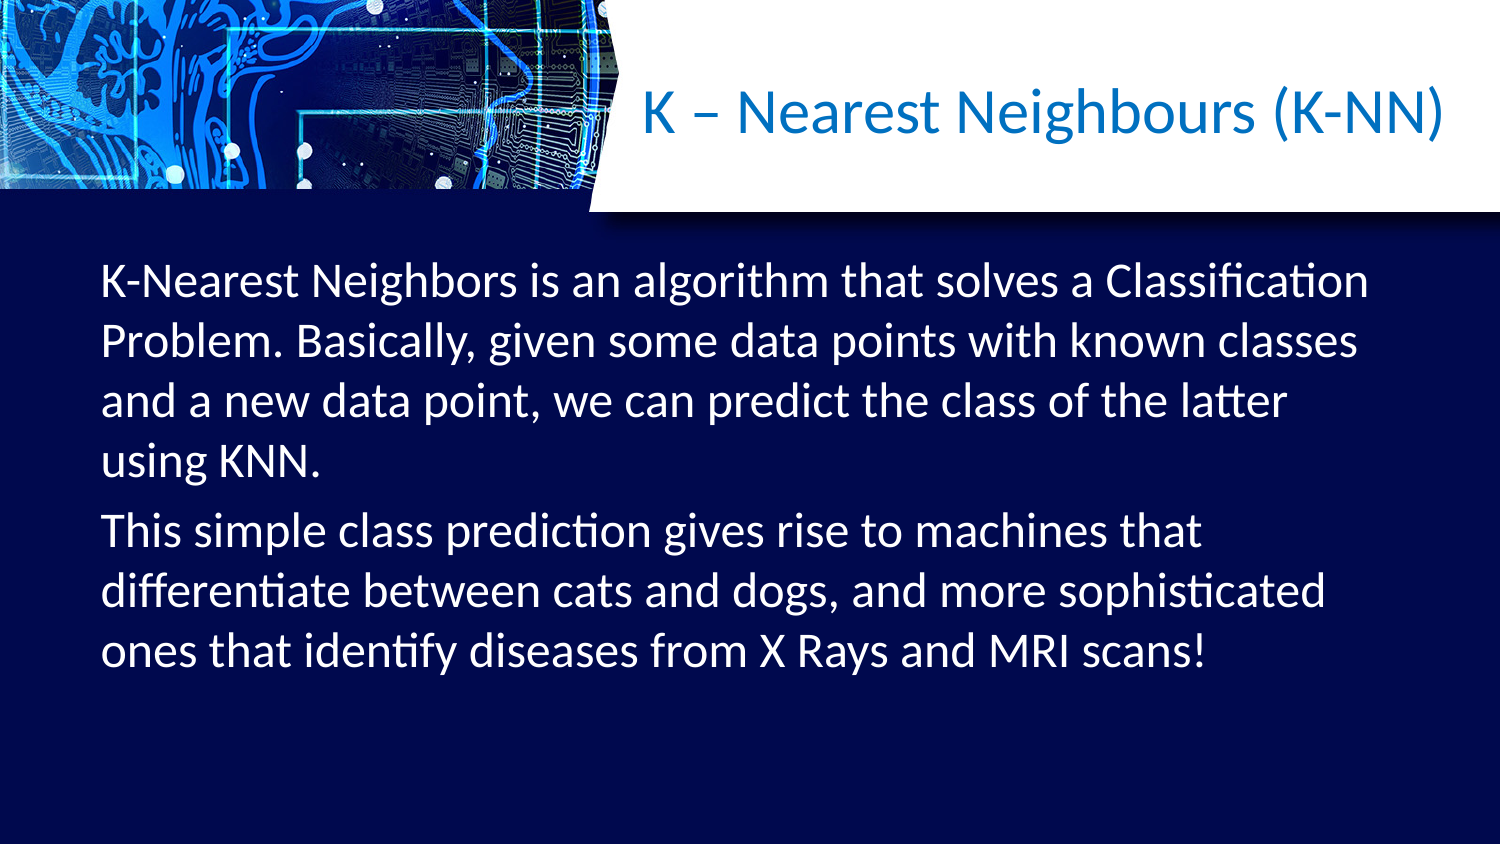

# K – Nearest Neighbours (K-NN)
K-Nearest Neighbors is an algorithm that solves a Classification Problem. Basically, given some data points with known classes and a new data point, we can predict the class of the latter using KNN.
This simple class prediction gives rise to machines that differentiate between cats and dogs, and more sophisticated ones that identify diseases from X Rays and MRI scans!